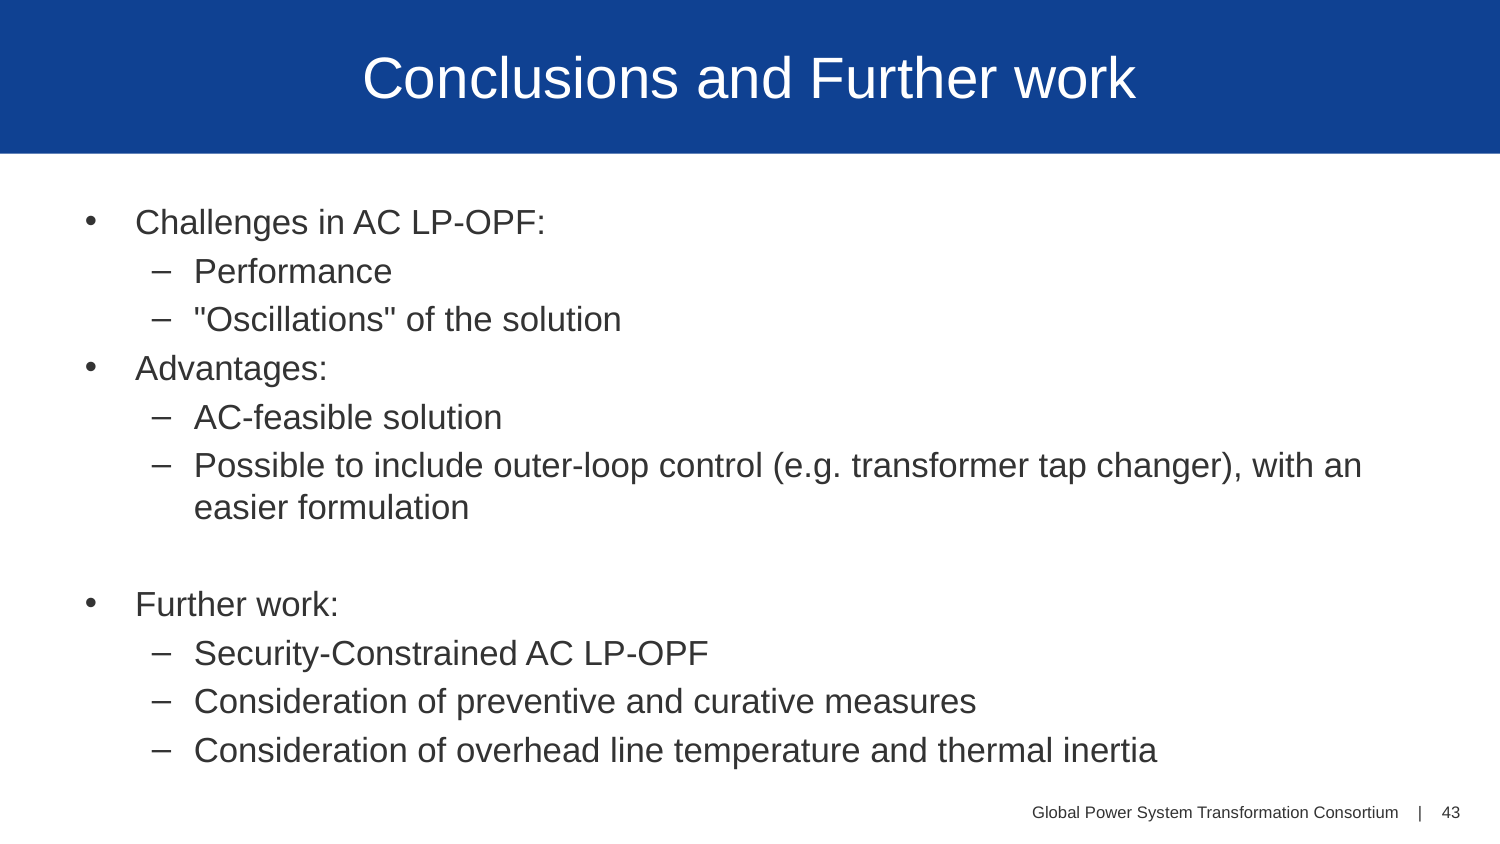

# Conclusions and Further work
Challenges in AC LP-OPF:
Performance
"Oscillations" of the solution
Advantages:
AC-feasible solution
Possible to include outer-loop control (e.g. transformer tap changer), with an easier formulation

Further work:
Security-Constrained AC LP-OPF
Consideration of preventive and curative measures
Consideration of overhead line temperature and thermal inertia